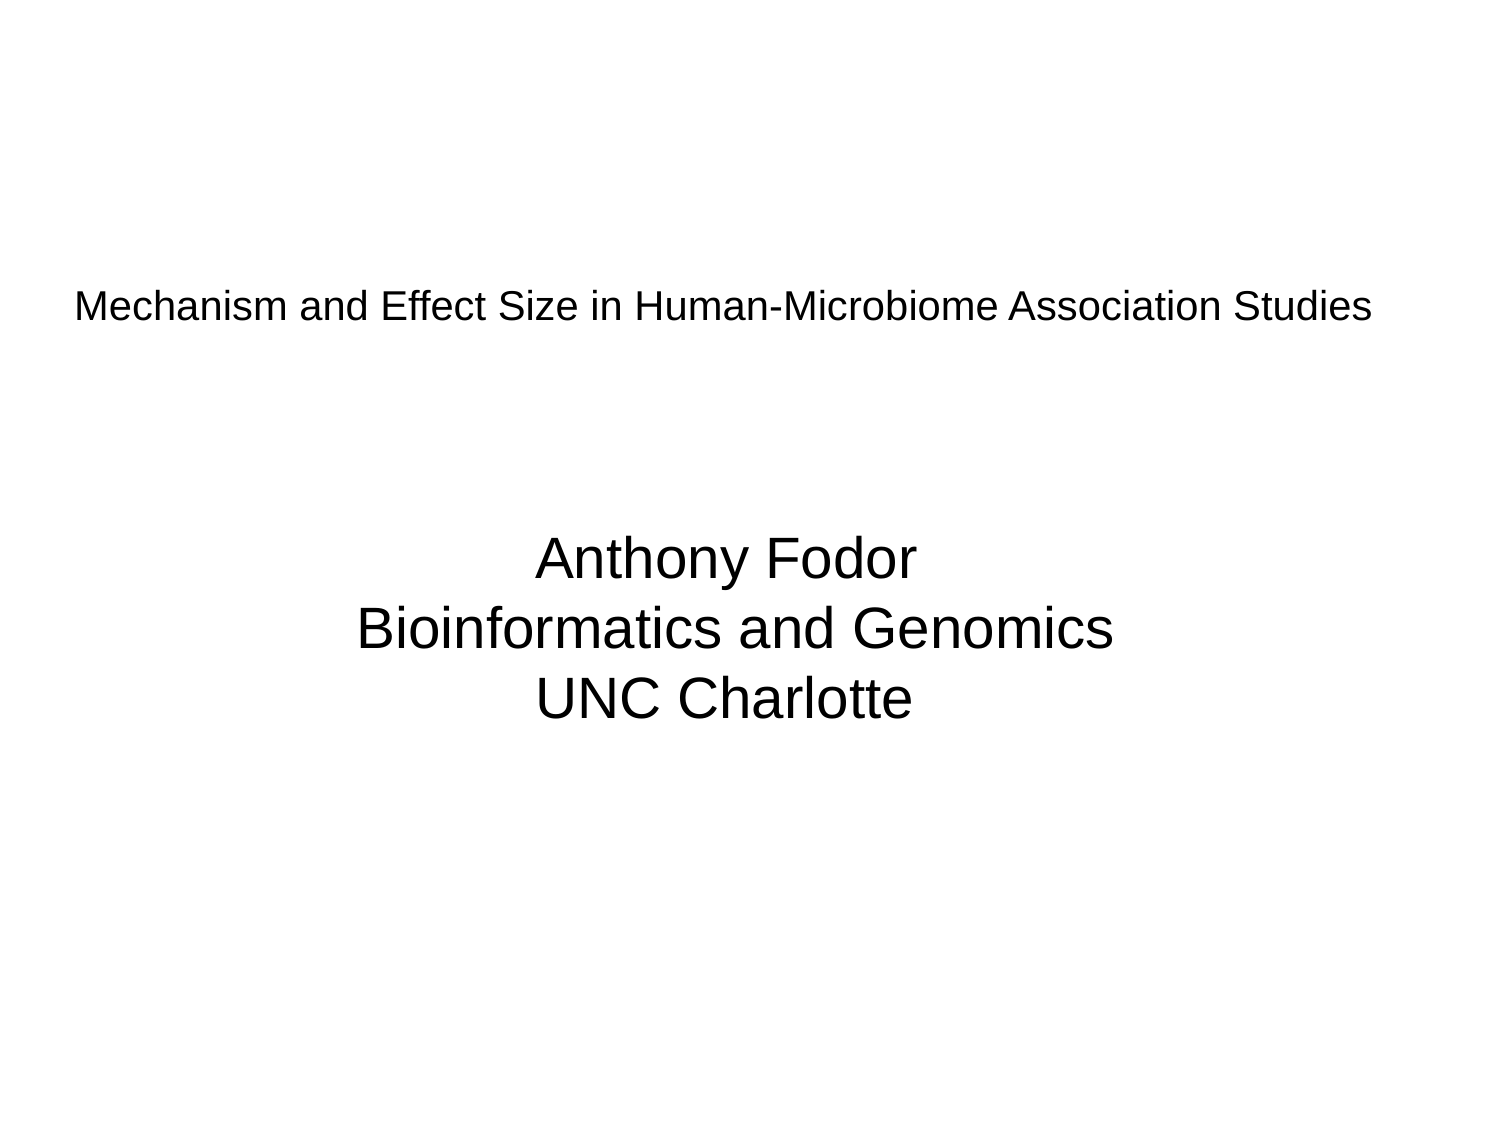

Mechanism and Effect Size in Human-Microbiome Association Studies
           Anthony Fodor
Bioinformatics and Genomics
           UNC Charlotte